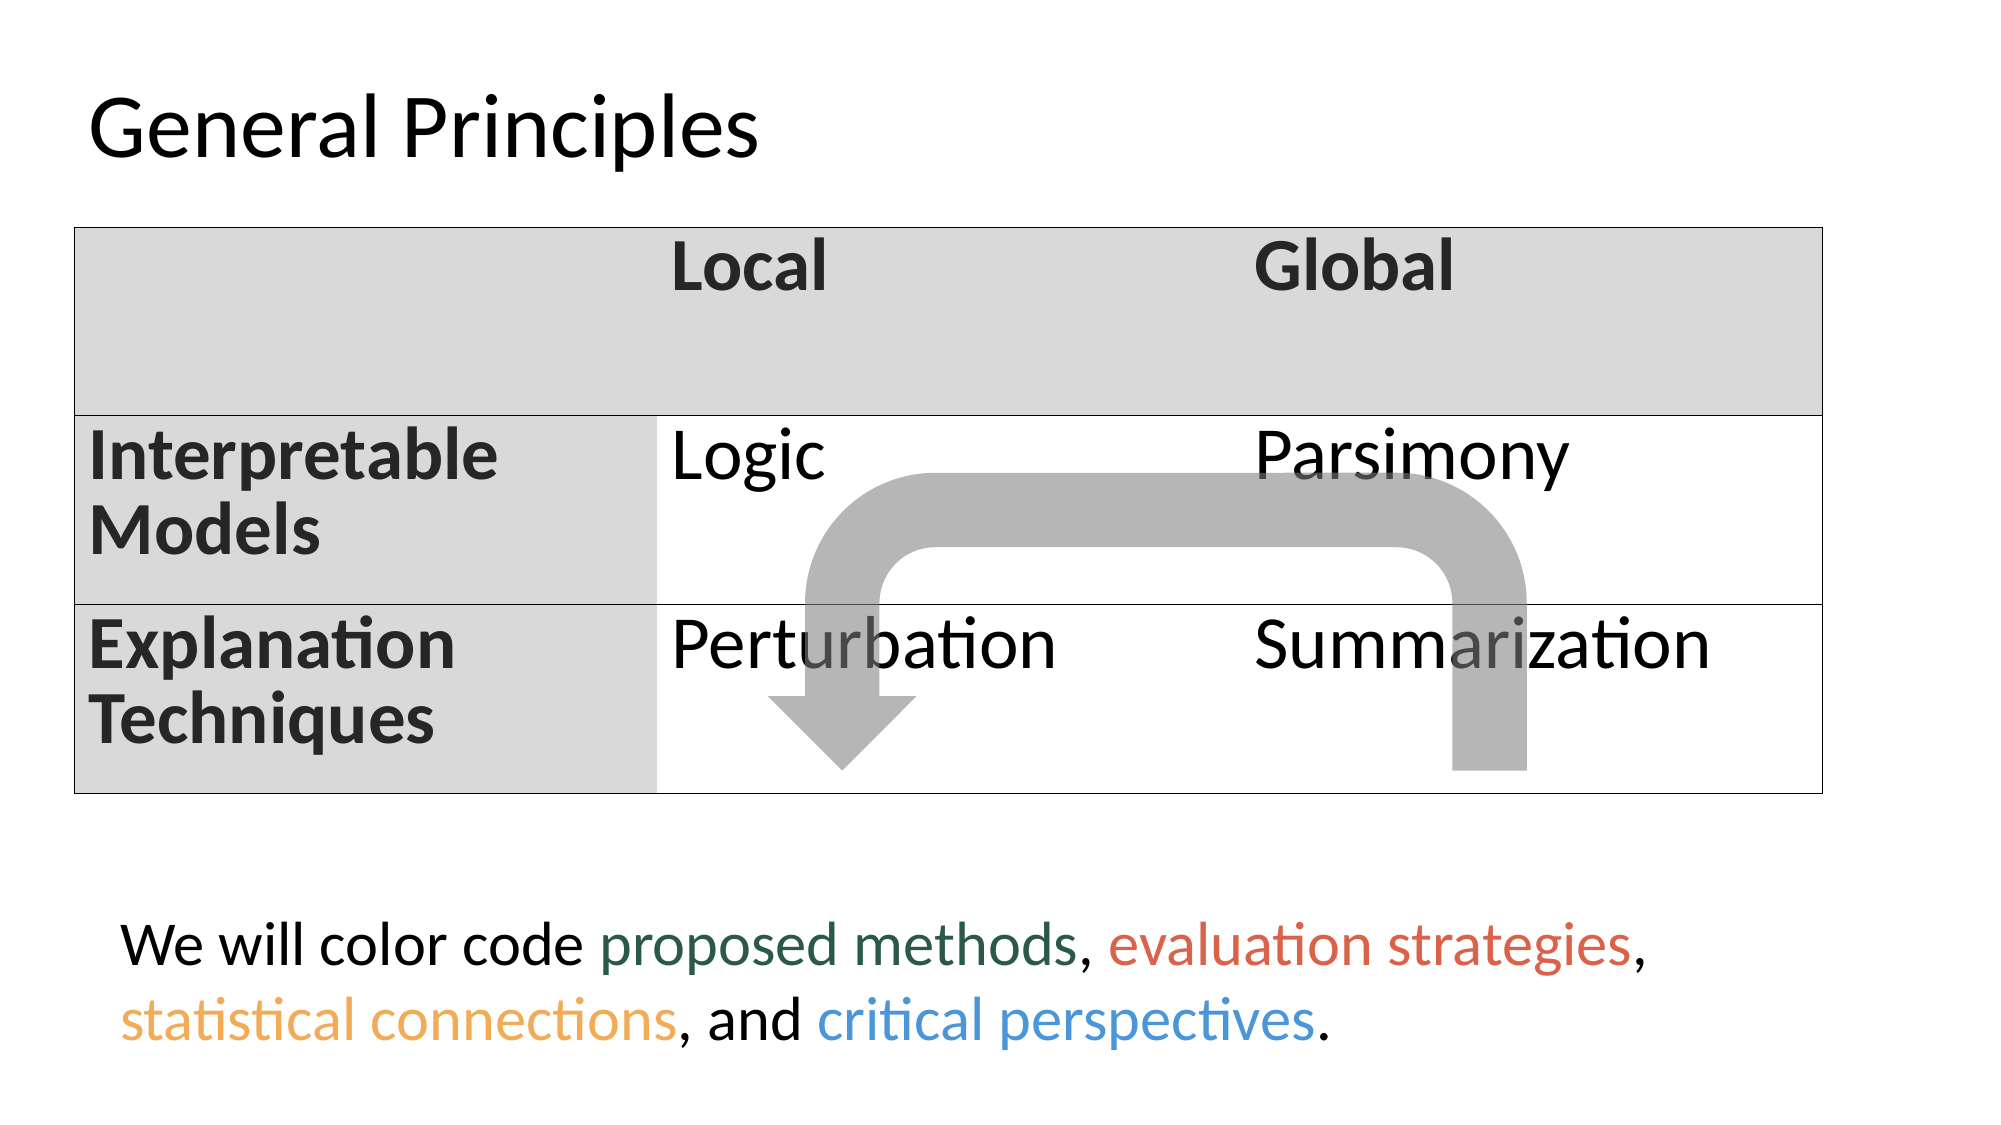

# General Principles
|  | Local | Global |
| --- | --- | --- |
| Interpretable Models | Logic | Parsimony |
| Explanation Techniques | Perturbation | Summarization |

We will color code proposed methods, evaluation strategies, statistical connections, and critical perspectives.